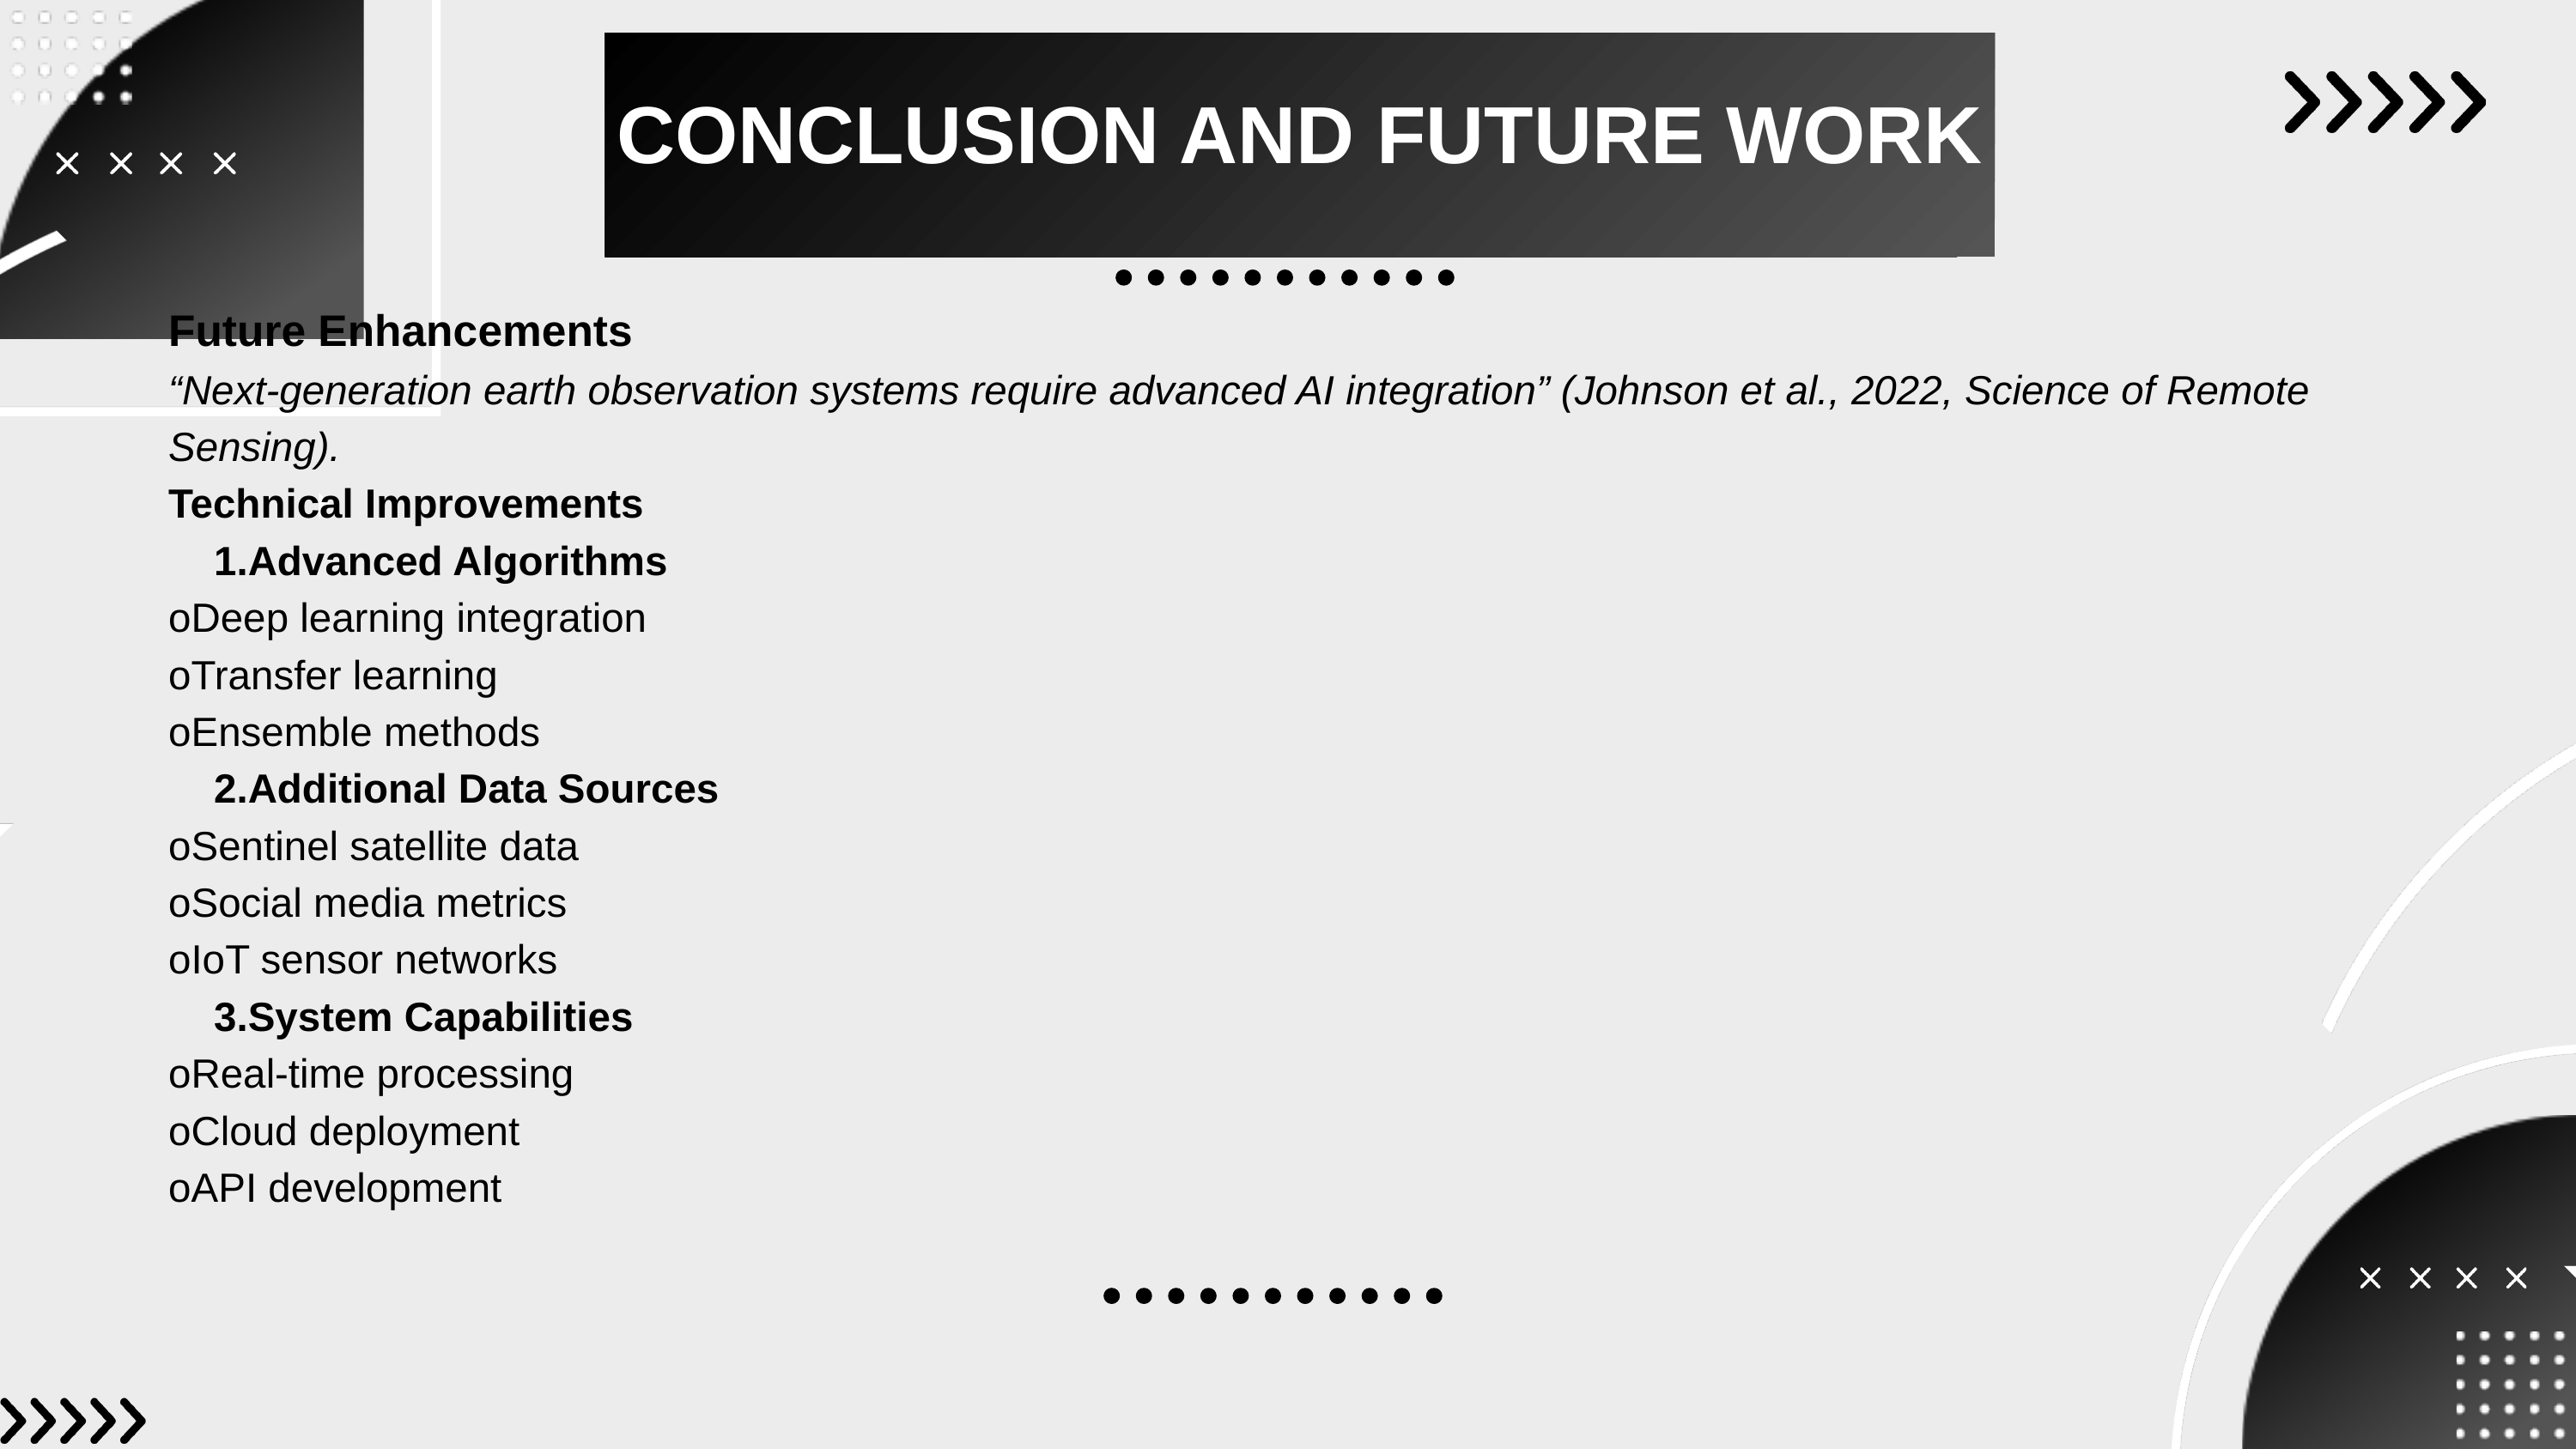

CONCLUSION AND FUTURE WORK

Future Enhancements
“Next-generation earth observation systems require advanced AI integration” (Johnson et al., 2022, Science of Remote Sensing).
Technical Improvements
    1.Advanced Algorithms
oDeep learning integration
oTransfer learning
oEnsemble methods
    2.Additional Data Sources
oSentinel satellite data
oSocial media metrics
oIoT sensor networks
    3.System Capabilities
oReal-time processing
oCloud deployment
oAPI development